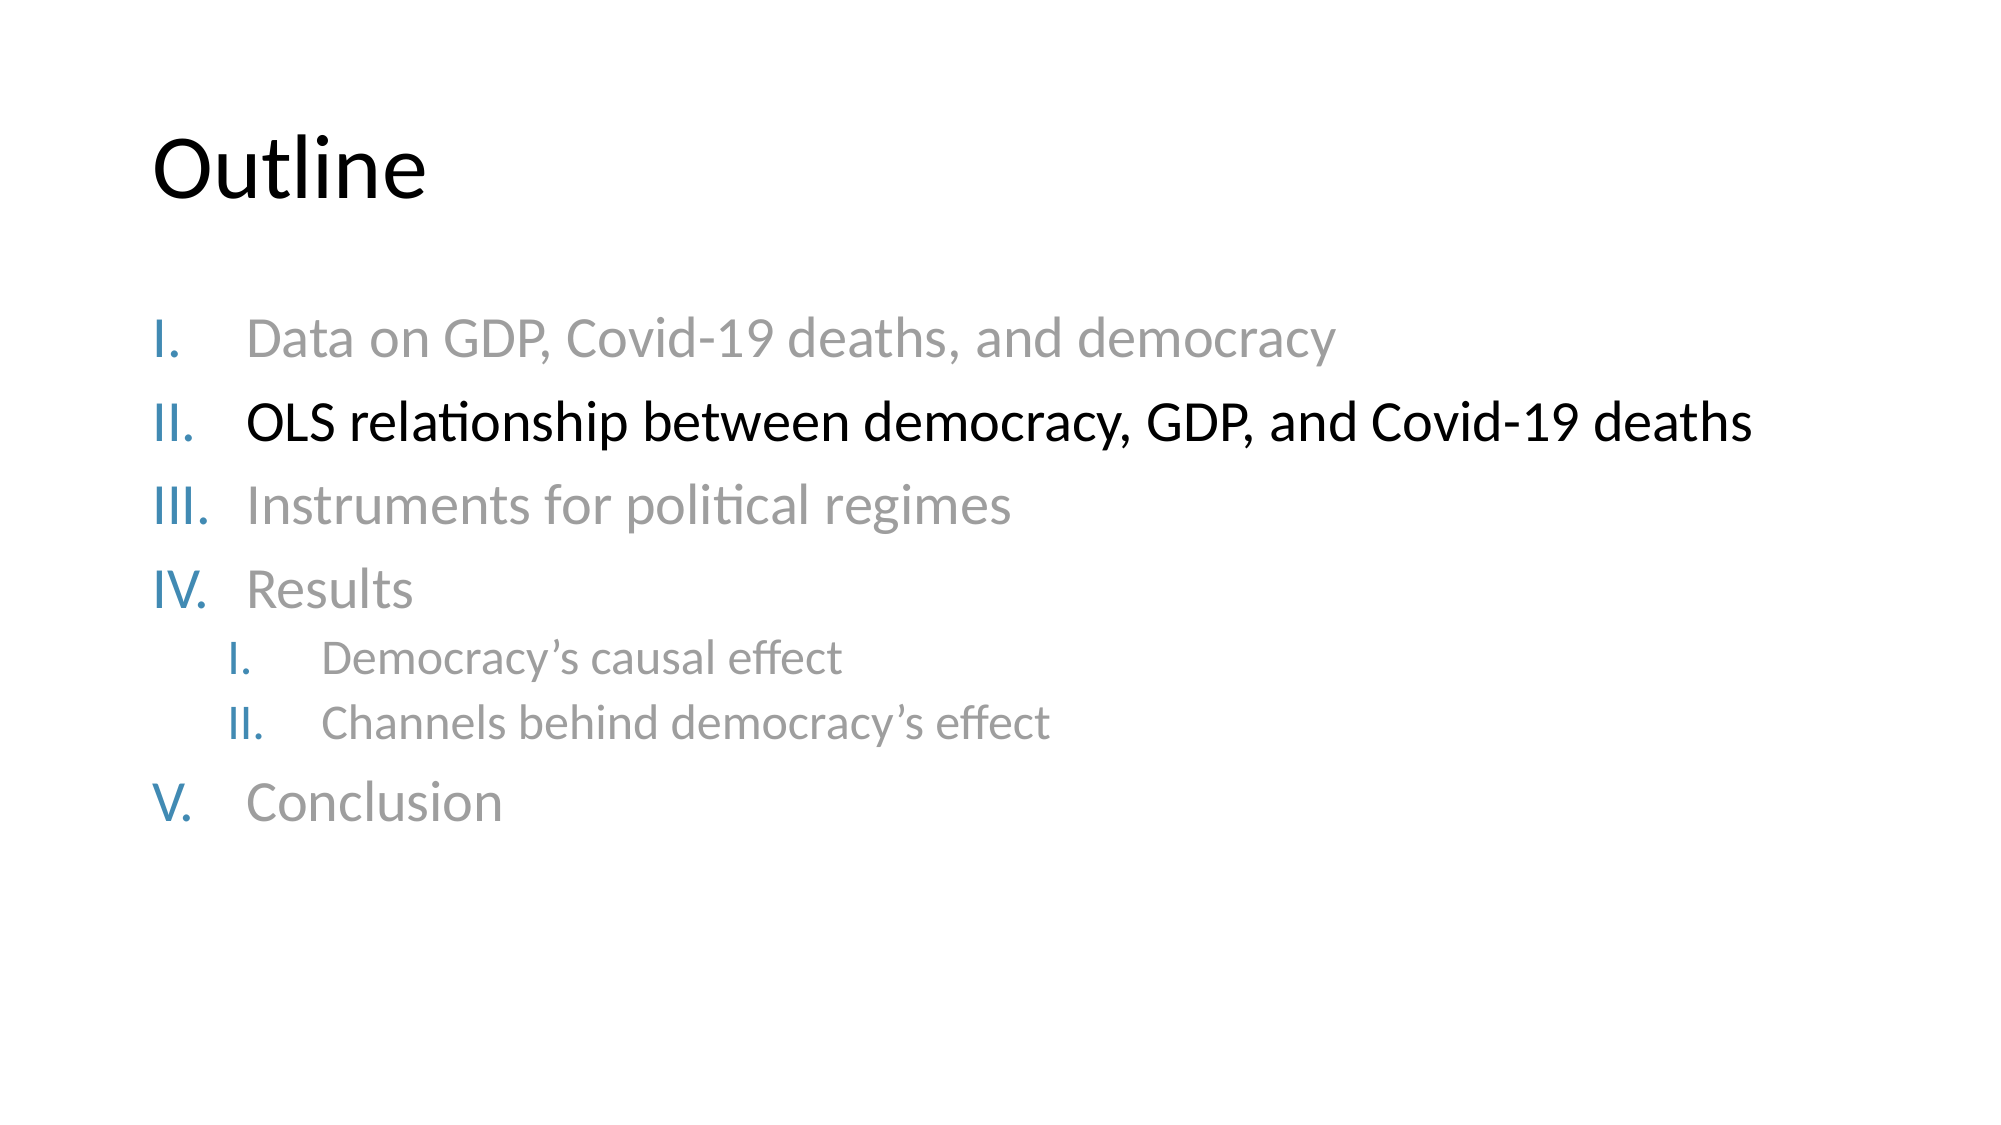

# Outline
Data on GDP, Covid-19 deaths, and democracy
OLS relationship between democracy, GDP, and Covid-19 deaths
Instruments for political regimes
Results
Democracy’s causal effect
Channels behind democracy’s effect
Conclusion